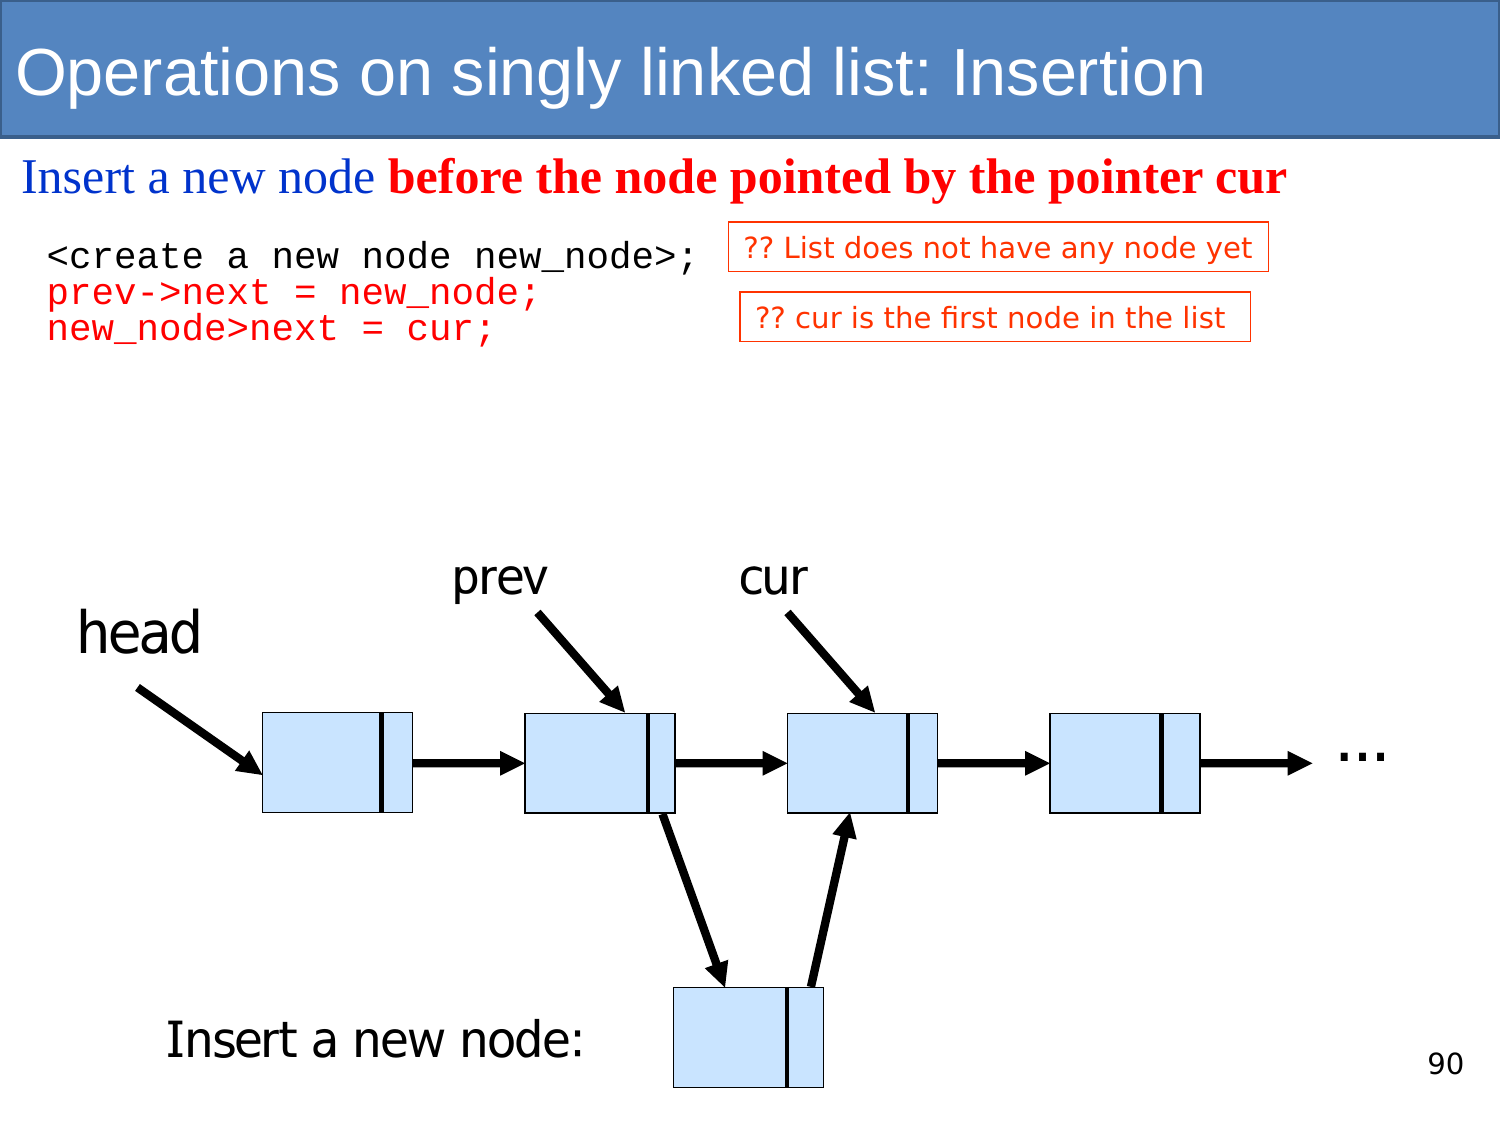

# Operations on singly linked list: Insertion
Insert a new node before the node pointed by the pointer cur
?? List does not have any node yet
<create a new node new_node>;
prev->next = new_node;
new_node>next = cur;
?? cur is the first node in the list
prev
cur
head

…

Insert a new node:
90